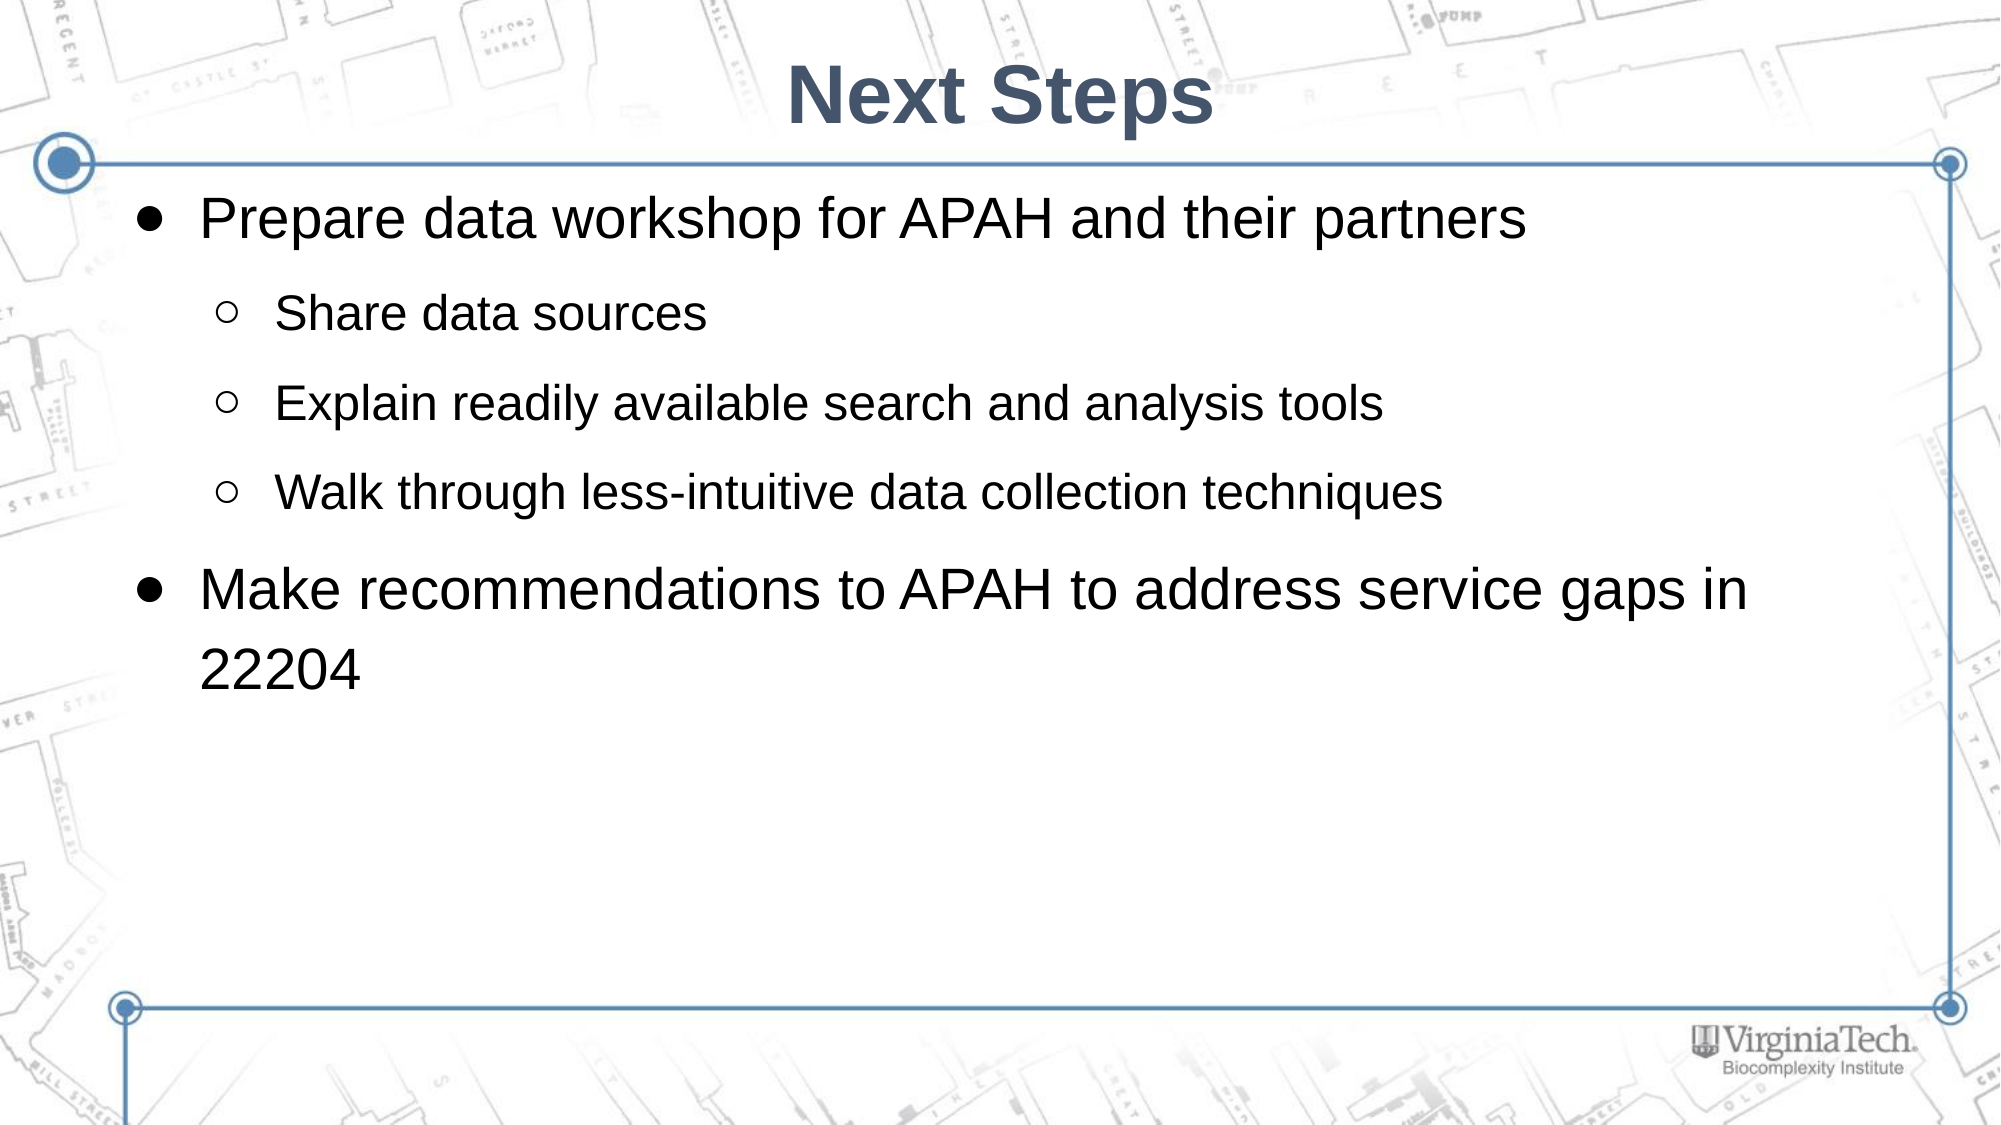

# Next Steps
Prepare data workshop for APAH and their partners
Share data sources
Explain readily available search and analysis tools
Walk through less-intuitive data collection techniques
Make recommendations to APAH to address service gaps in 22204